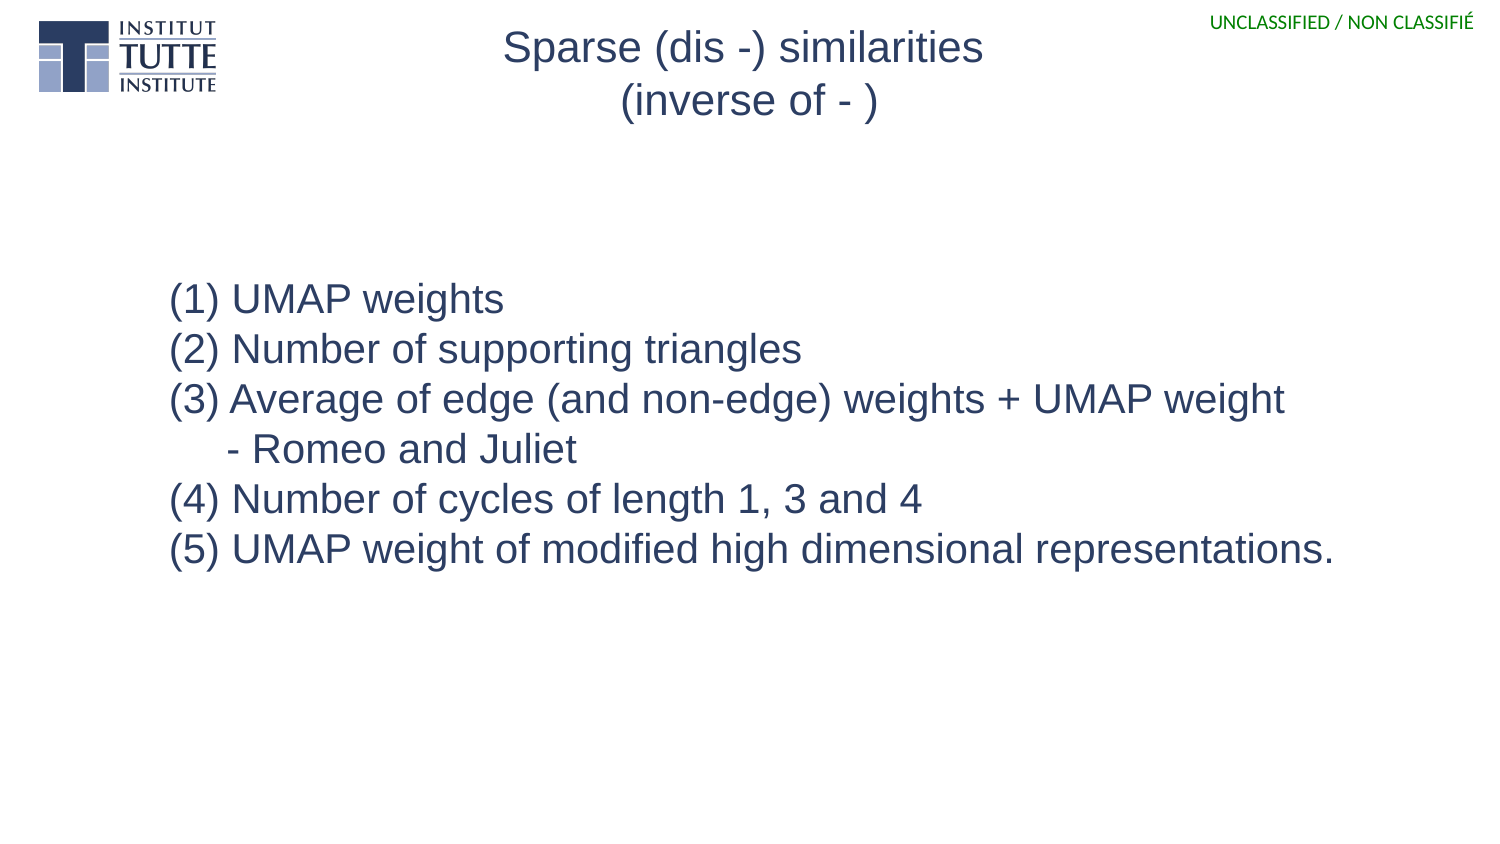

Sparse (dis -) similarities
(inverse of - )
# (1) UMAP weights (2) Number of supporting triangles (3) Average of edge (and non-edge) weights + UMAP weight - Romeo and Juliet (4) Number of cycles of length 1, 3 and 4 (5) UMAP weight of modified high dimensional representations.